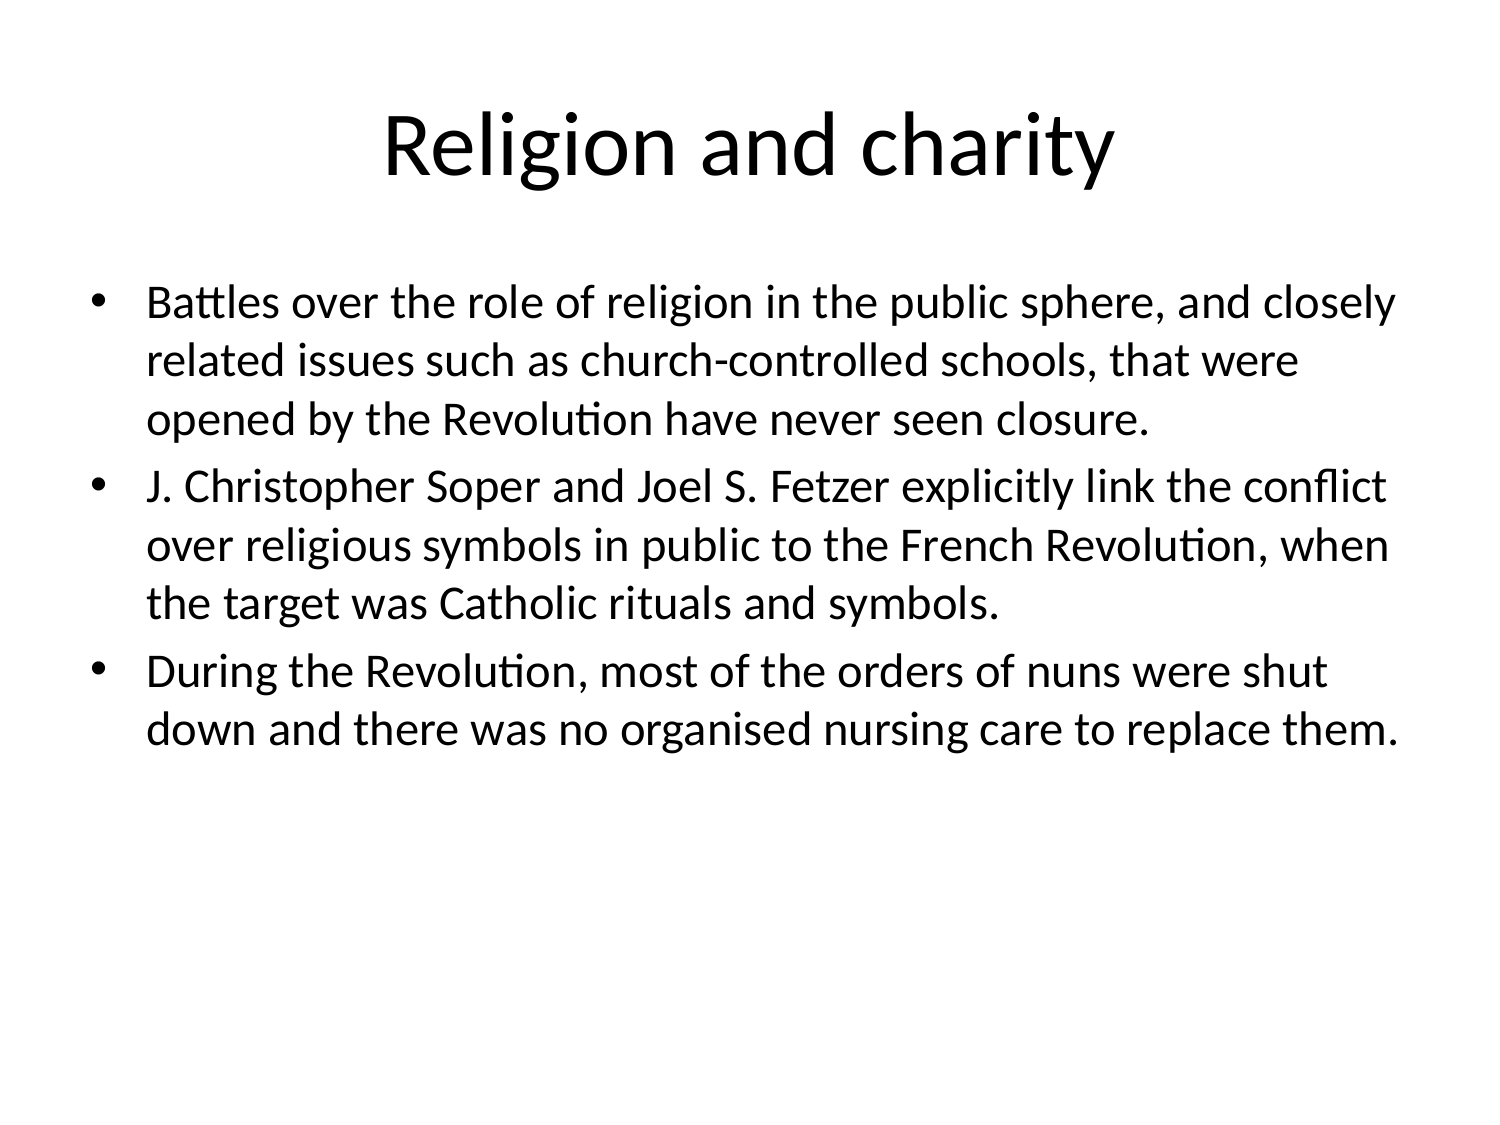

# Religion and charity
Battles over the role of religion in the public sphere, and closely related issues such as church-controlled schools, that were opened by the Revolution have never seen closure.
J. Christopher Soper and Joel S. Fetzer explicitly link the conflict over religious symbols in public to the French Revolution, when the target was Catholic rituals and symbols.
During the Revolution, most of the orders of nuns were shut down and there was no organised nursing care to replace them.